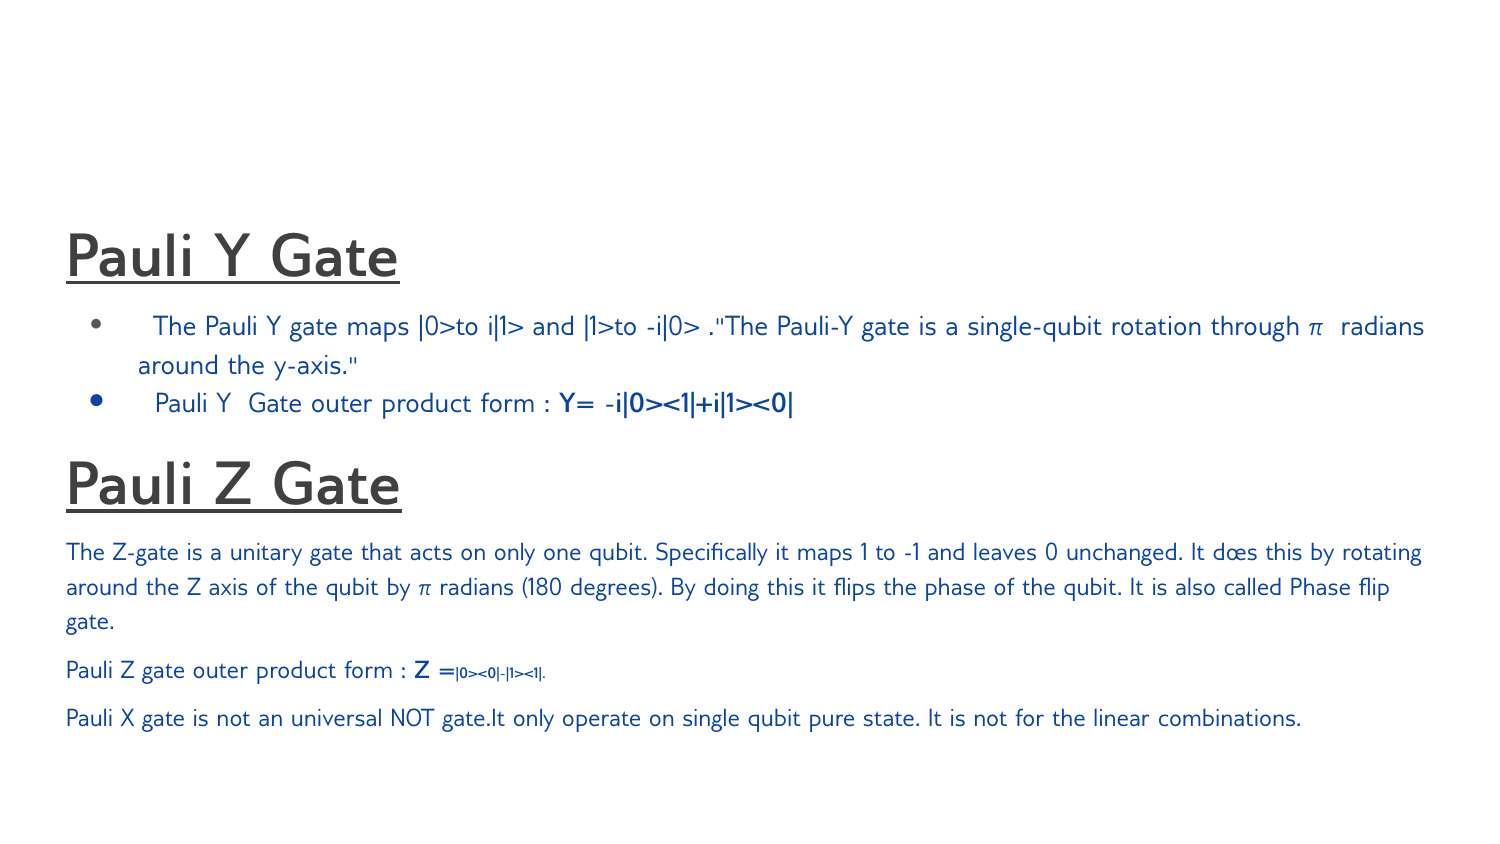

Pauli Y Gate
  The Pauli Y gate maps |0>to i|1> and |1>to -i|0> ."The Pauli-Y gate is a single-qubit rotation through π  radians around the y-axis."
  Pauli Y  Gate outer product form : Y= -i|0><1|+i|1><0|
Pauli Z Gate
The Z-gate is a unitary gate that acts on only one qubit. Specifically it maps 1 to -1 and leaves 0 unchanged. It does this by rotating around the Z axis of the qubit by π radians (180 degrees). By doing this it flips the phase of the qubit. It is also called Phase flip gate.
Pauli Z gate outer product form : Z =|0><0|-|1><1|.
Pauli X gate is not an universal NOT gate.It only operate on single qubit pure state. It is not for the linear combinations.